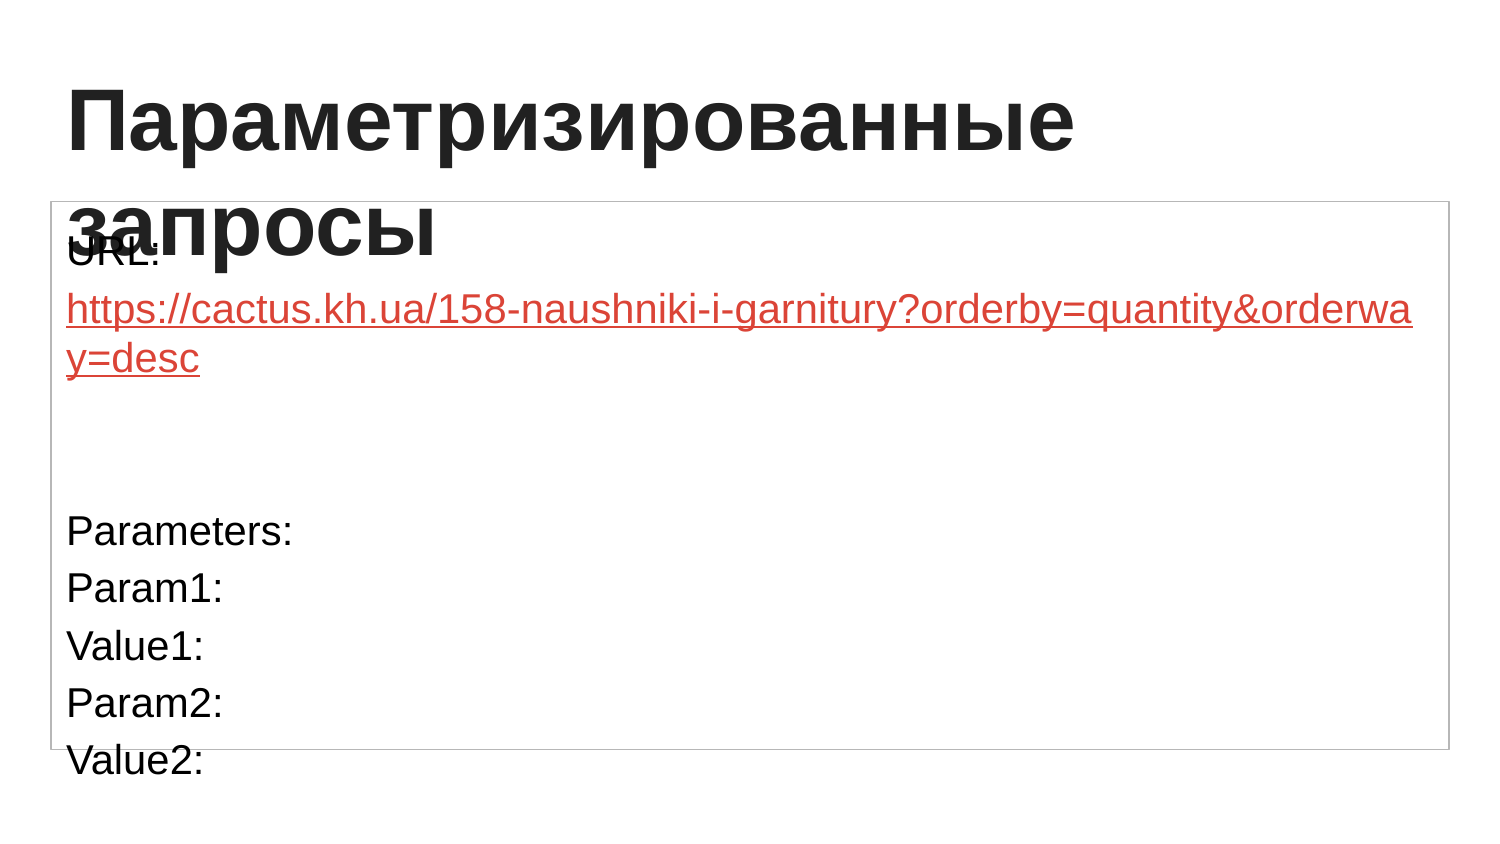

# Параметризированные запросы
URL:https://cactus.kh.ua/158-naushniki-i-garnitury?orderby=quantity&orderway=desc
Parameters:
Param1:
Value1:
Param2:
Value2: